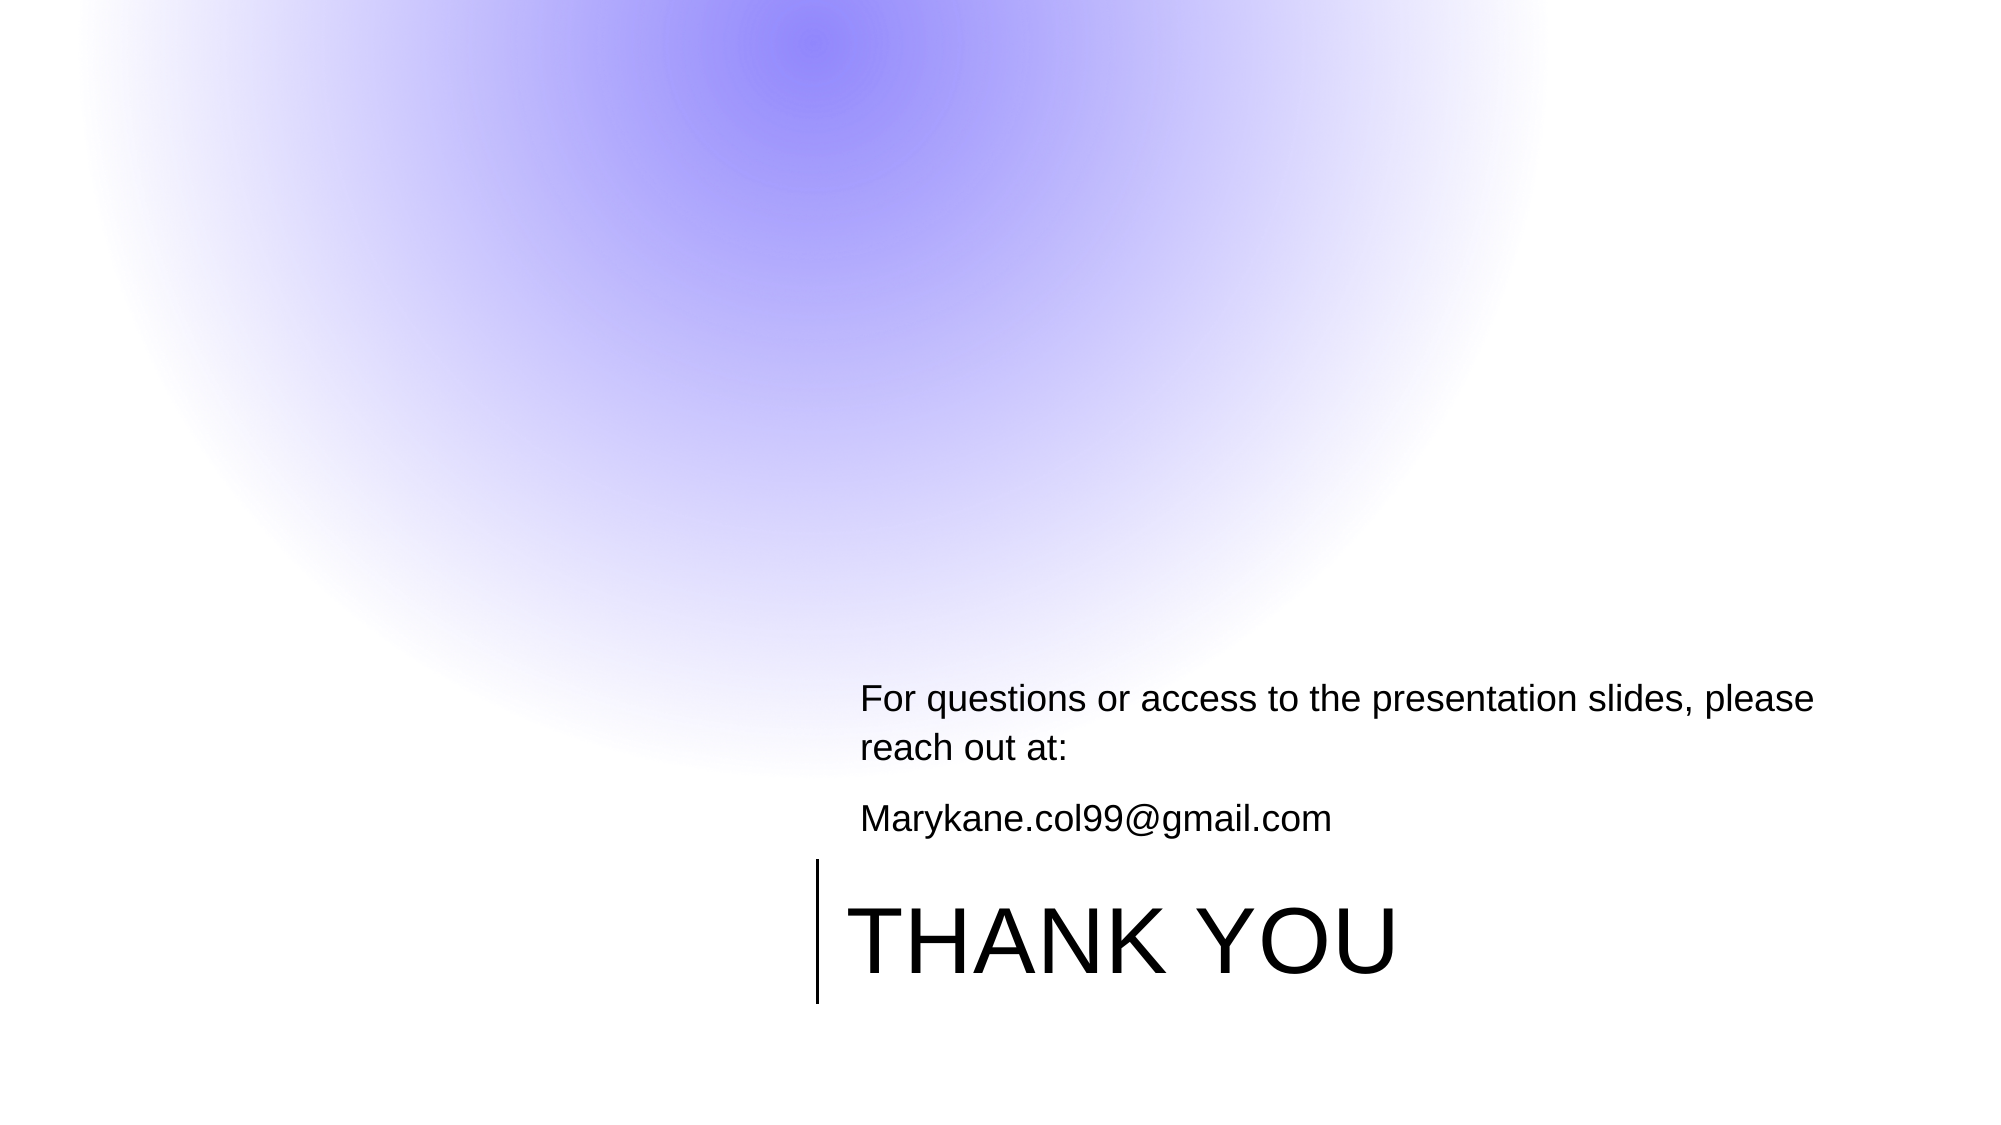

For questions or access to the presentation slides, please reach out at:
Marykane.col99@gmail.com
# Thank you